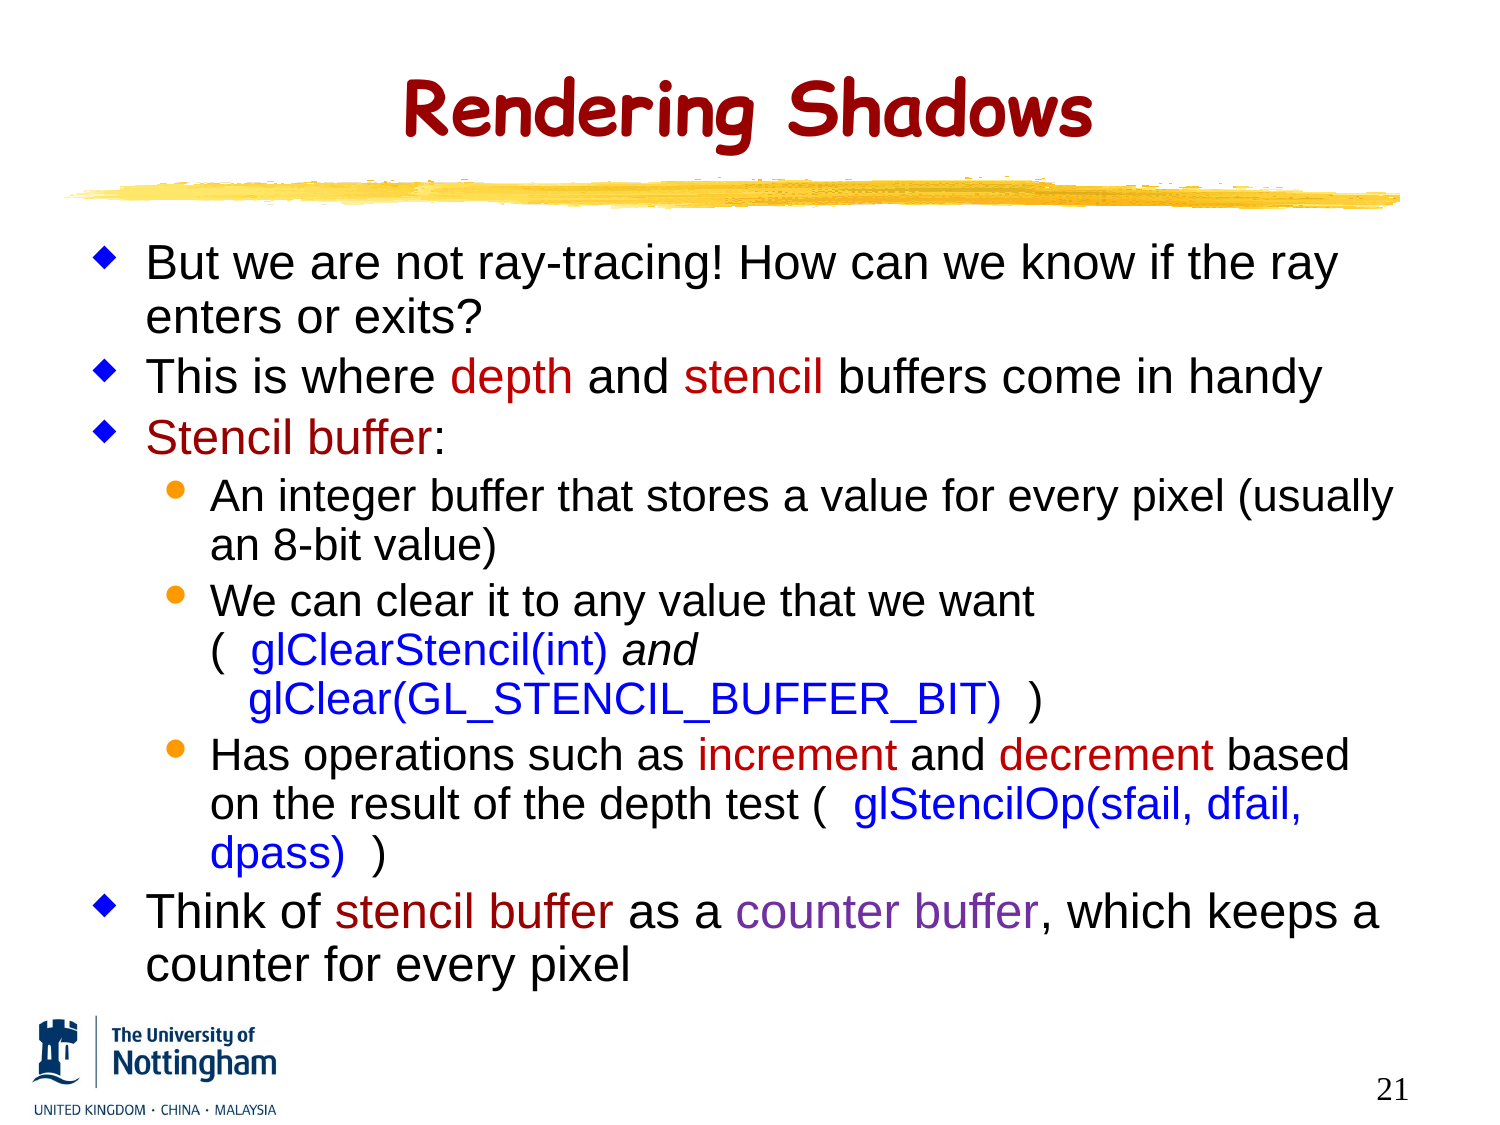

# Rendering Shadows
But we are not ray-tracing! How can we know if the ray enters or exits?
This is where depth and stencil buffers come in handy
Stencil buffer:
An integer buffer that stores a value for every pixel (usually an 8-bit value)
We can clear it to any value that we want
(  glClearStencil(int) and
   glClear(GL_STENCIL_BUFFER_BIT)  )
Has operations such as increment and decrement based on the result of the depth test (  glStencilOp(sfail, dfail, dpass)  )
Think of stencil buffer as a counter buffer, which keeps a counter for every pixel

21